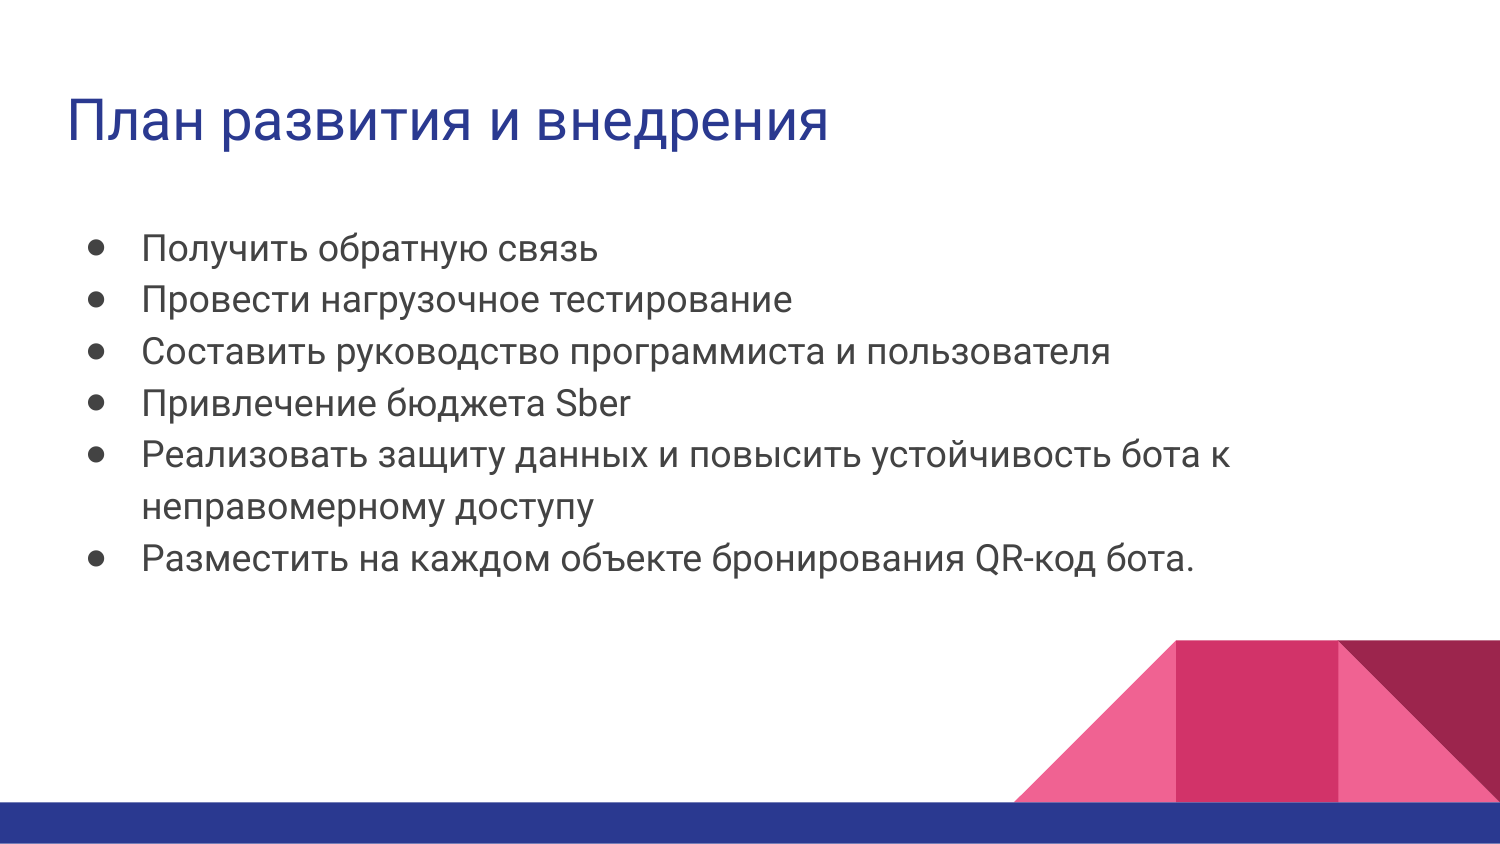

# План развития и внедрения
Получить обратную связь
Провести нагрузочное тестирование
Составить руководство программиста и пользователя
Привлечение бюджета Sber
Реализовать защиту данных и повысить устойчивость бота к неправомерному доступу
Разместить на каждом объекте бронирования QR-код бота.